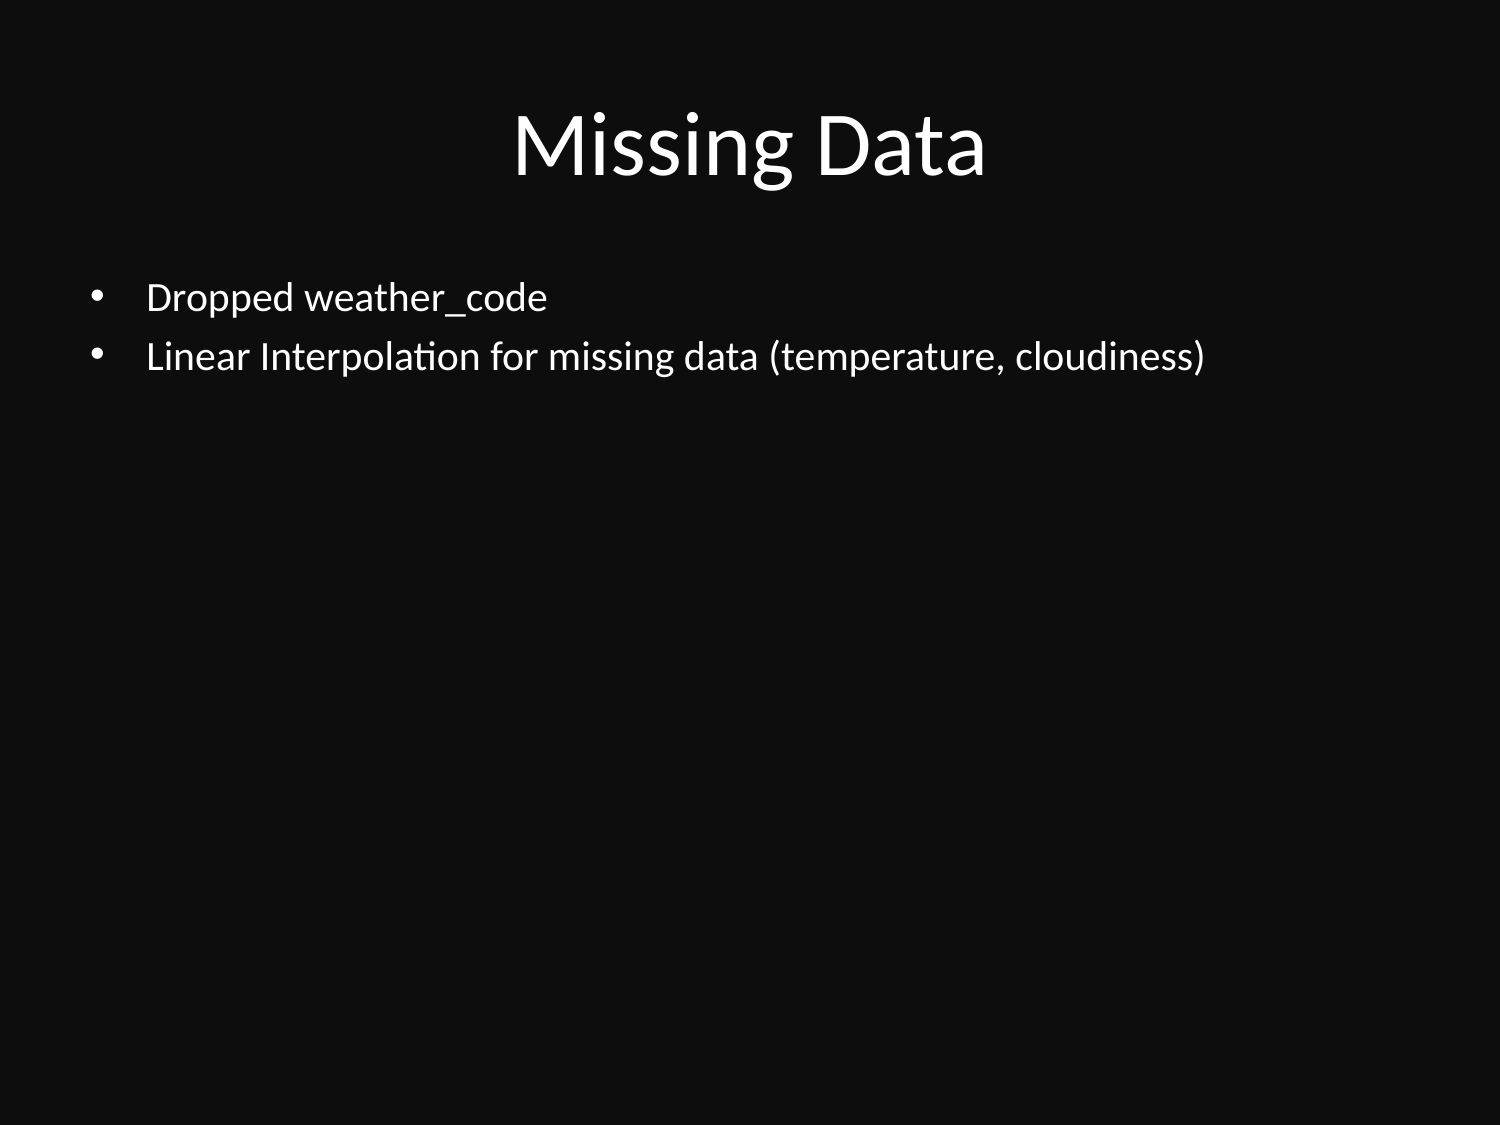

# Missing Data
Dropped weather_code
Linear Interpolation for missing data (temperature, cloudiness)